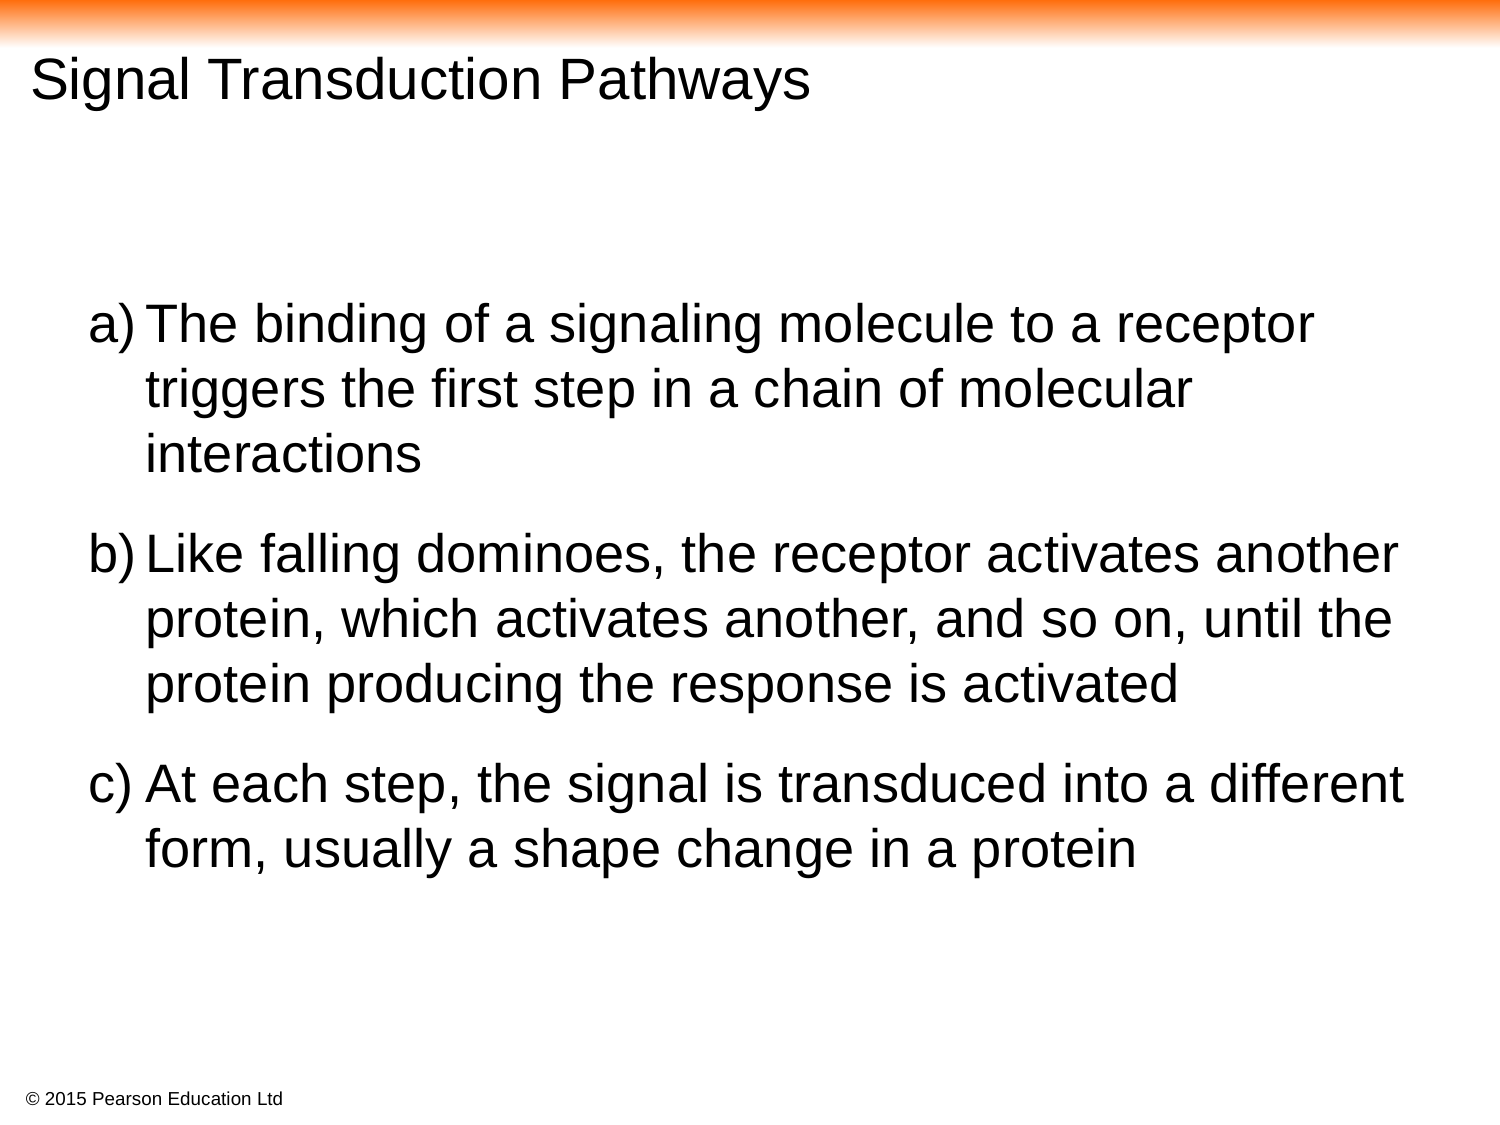

# Signal Transduction Pathways
The binding of a signaling molecule to a receptor triggers the first step in a chain of molecular interactions
Like falling dominoes, the receptor activates another protein, which activates another, and so on, until the protein producing the response is activated
At each step, the signal is transduced into a different form, usually a shape change in a protein